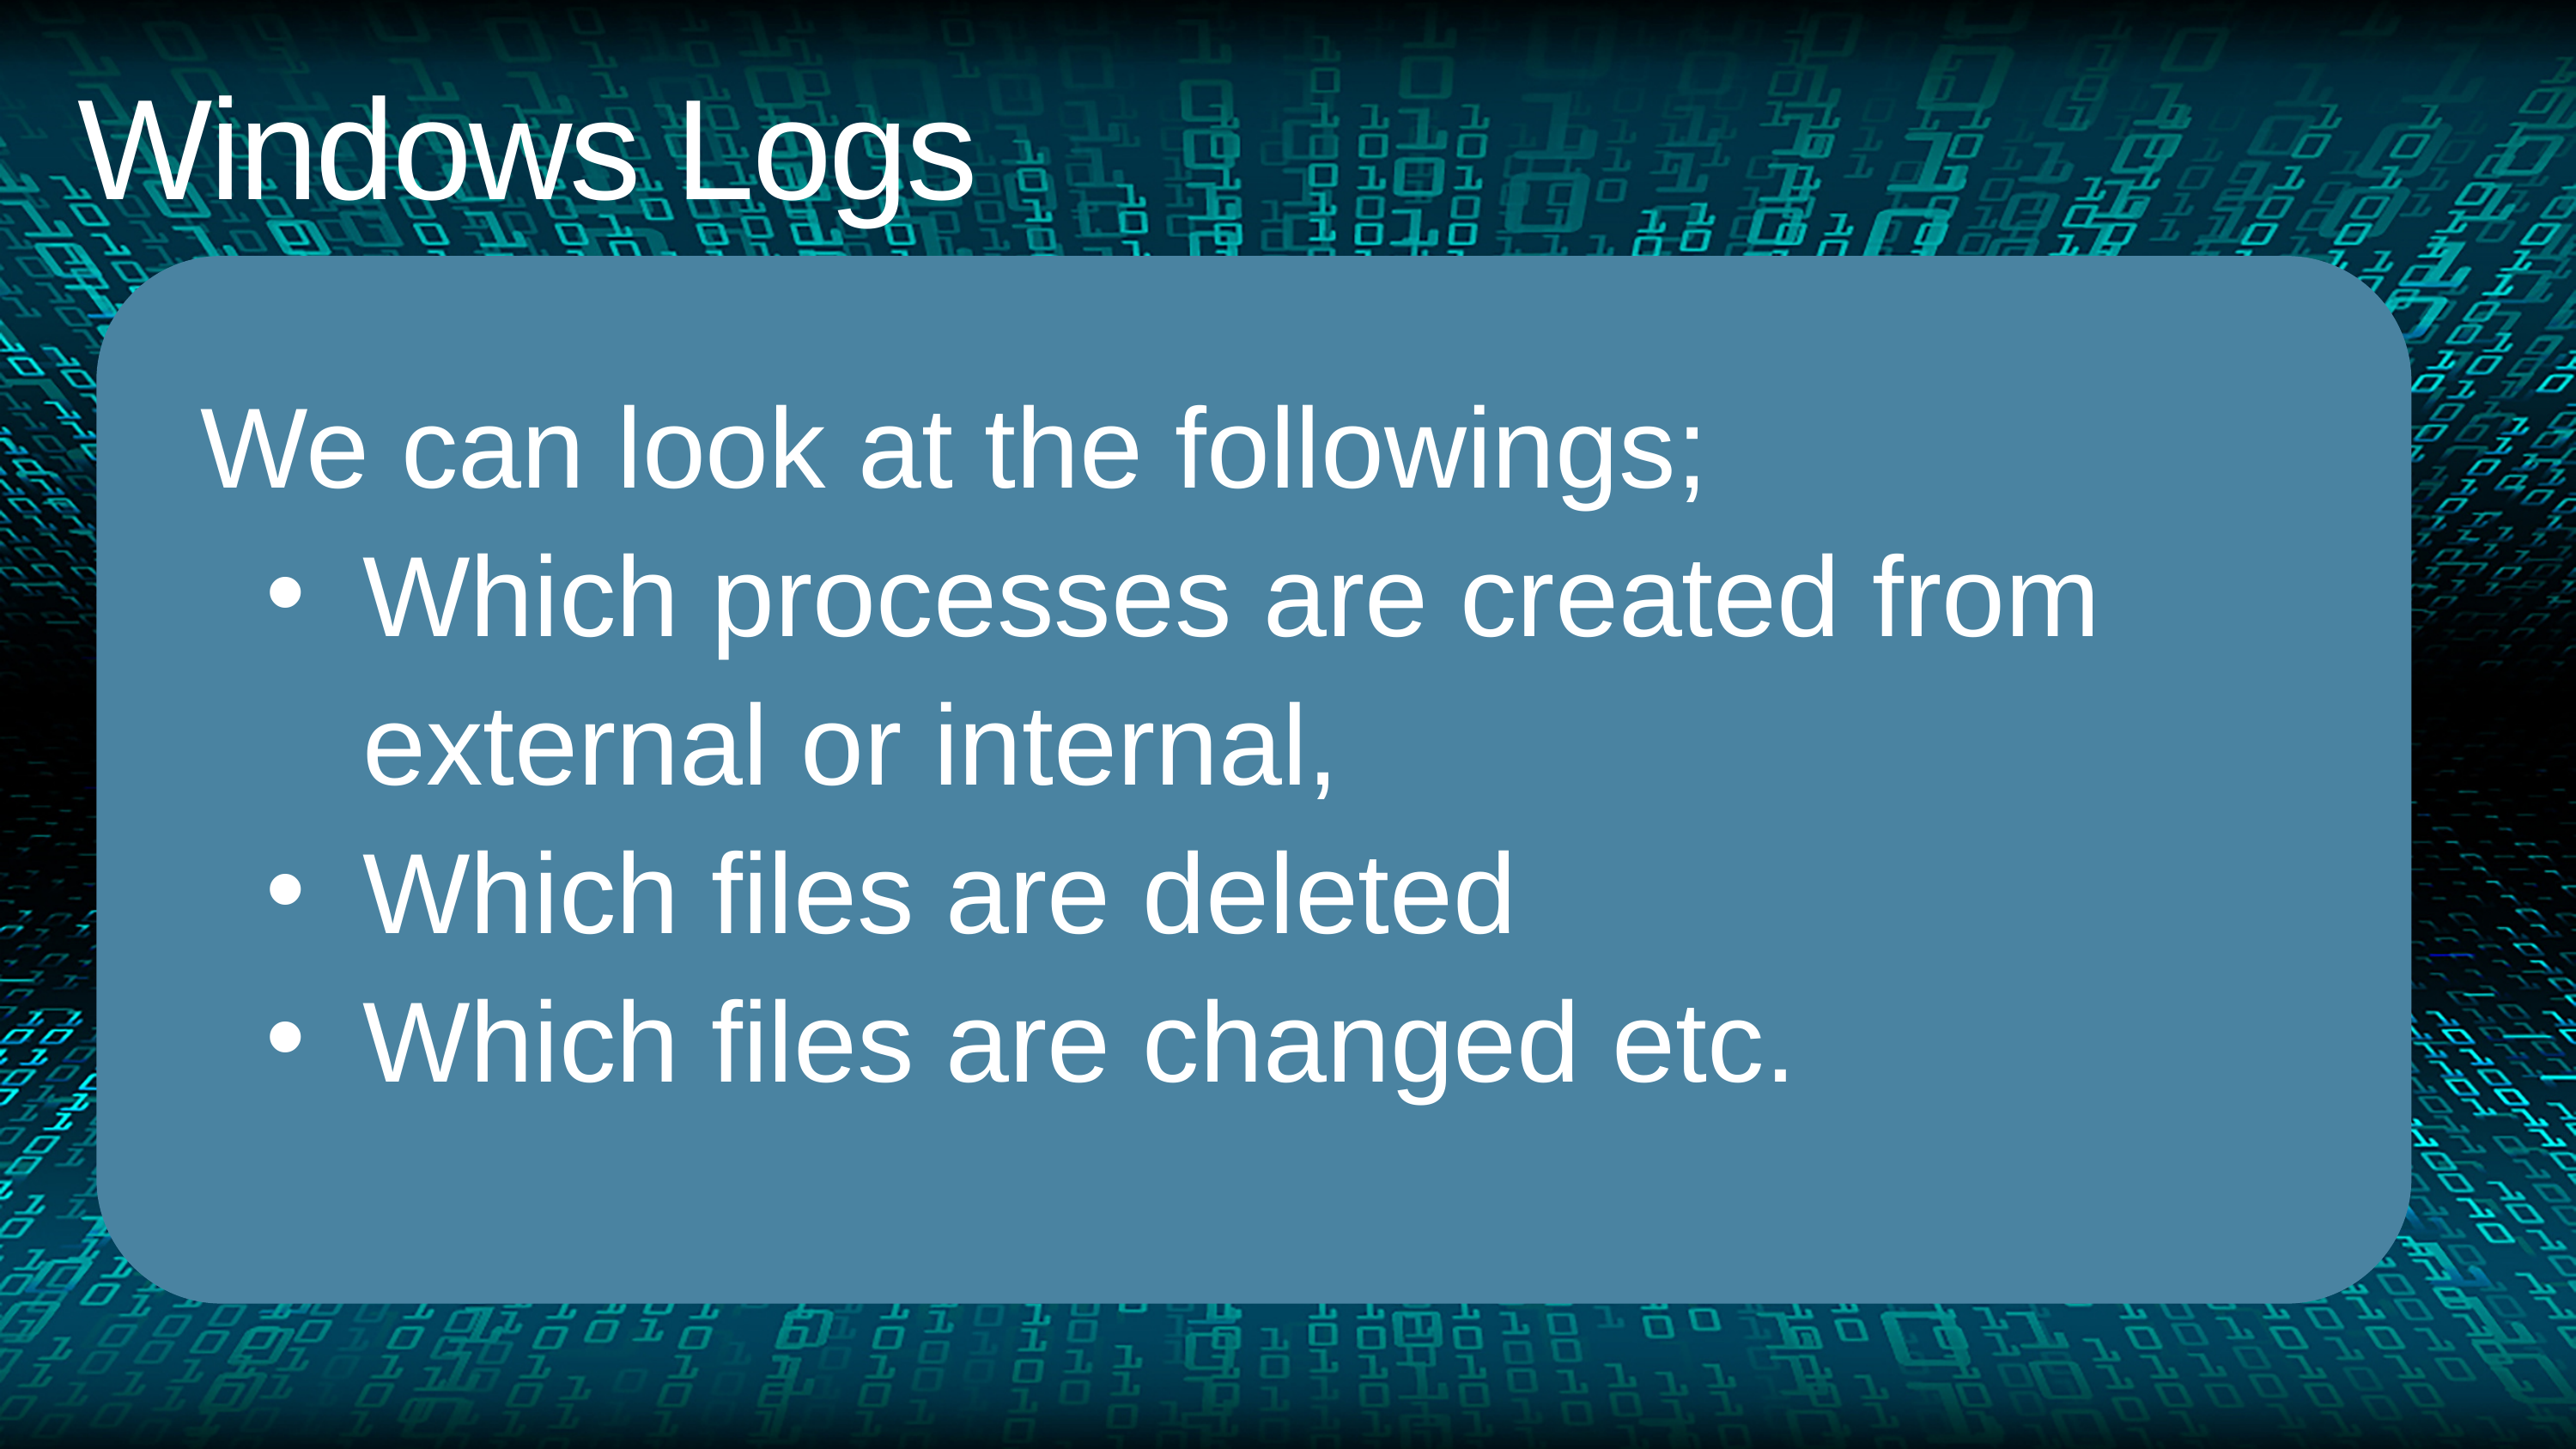

Windows Logs

 We can look at the followings;
Which processes are created from external or internal,
Which files are deleted
Which files are changed etc.